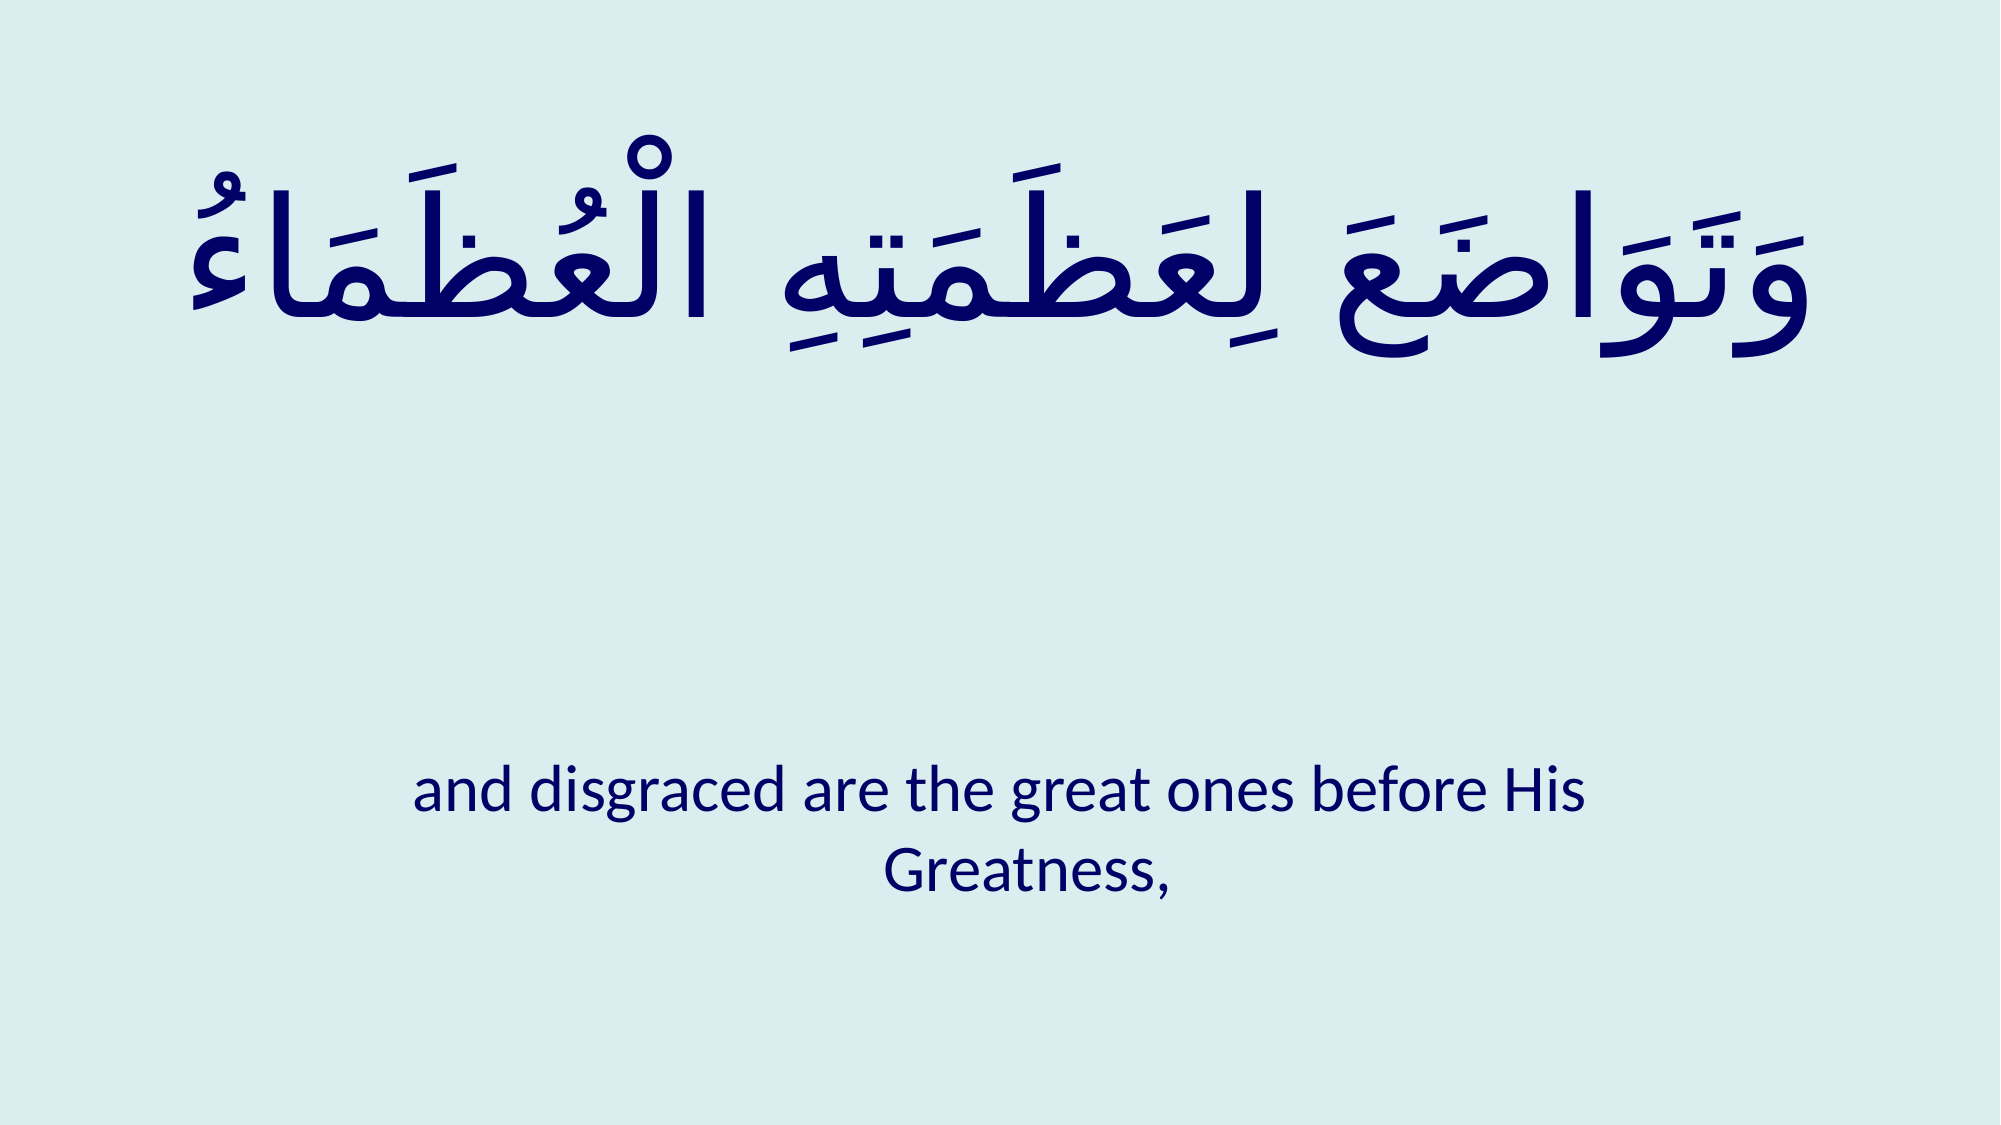

# وَتَوَاضَعَ لِعَظَمَتِهِ الْعُظَمَاءُ
and disgraced are the great ones before His Greatness,